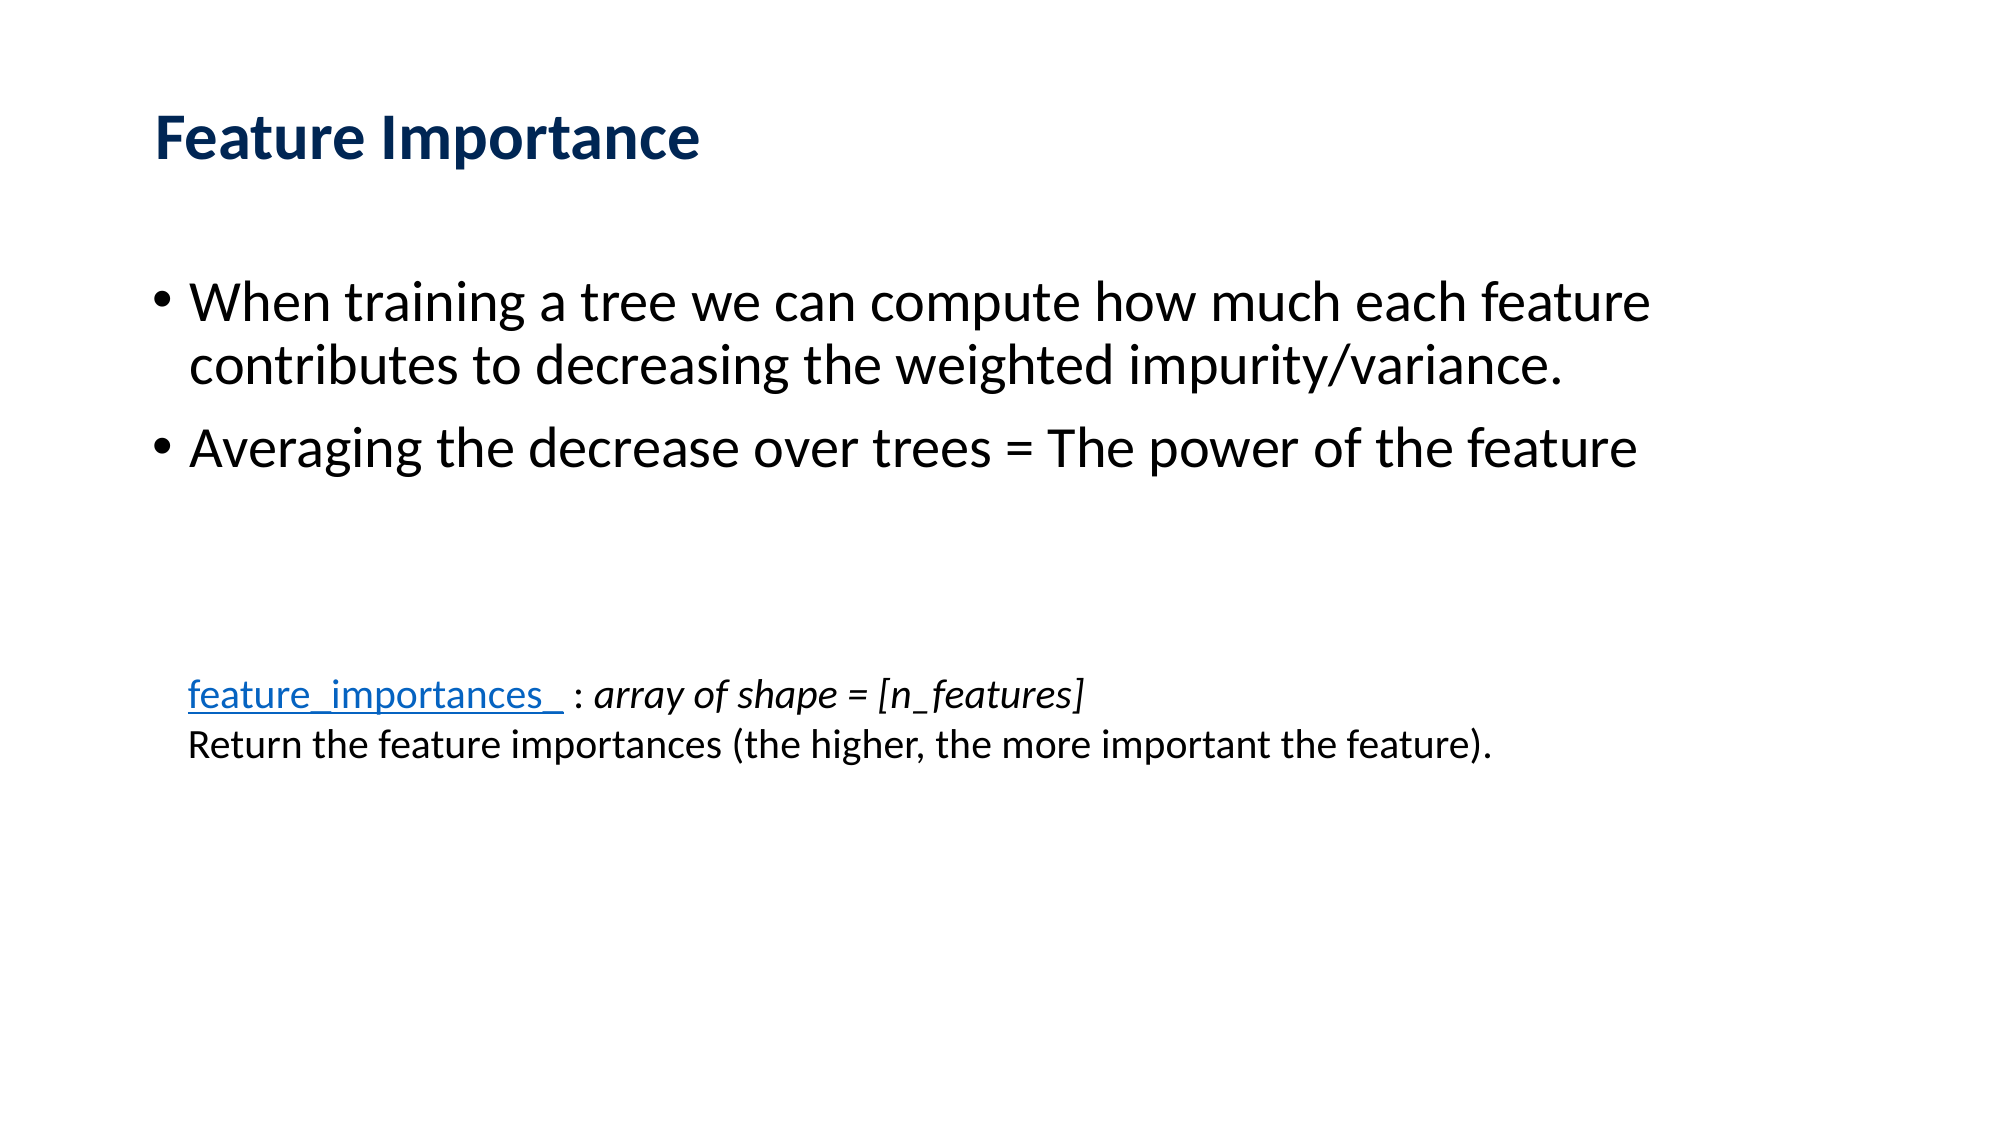

Feature Importance
When training a tree we can compute how much each feature contributes to decreasing the weighted impurity/variance.
Averaging the decrease over trees = The power of the feature
feature_importances_ : array of shape = [n_features]
Return the feature importances (the higher, the more important the feature).